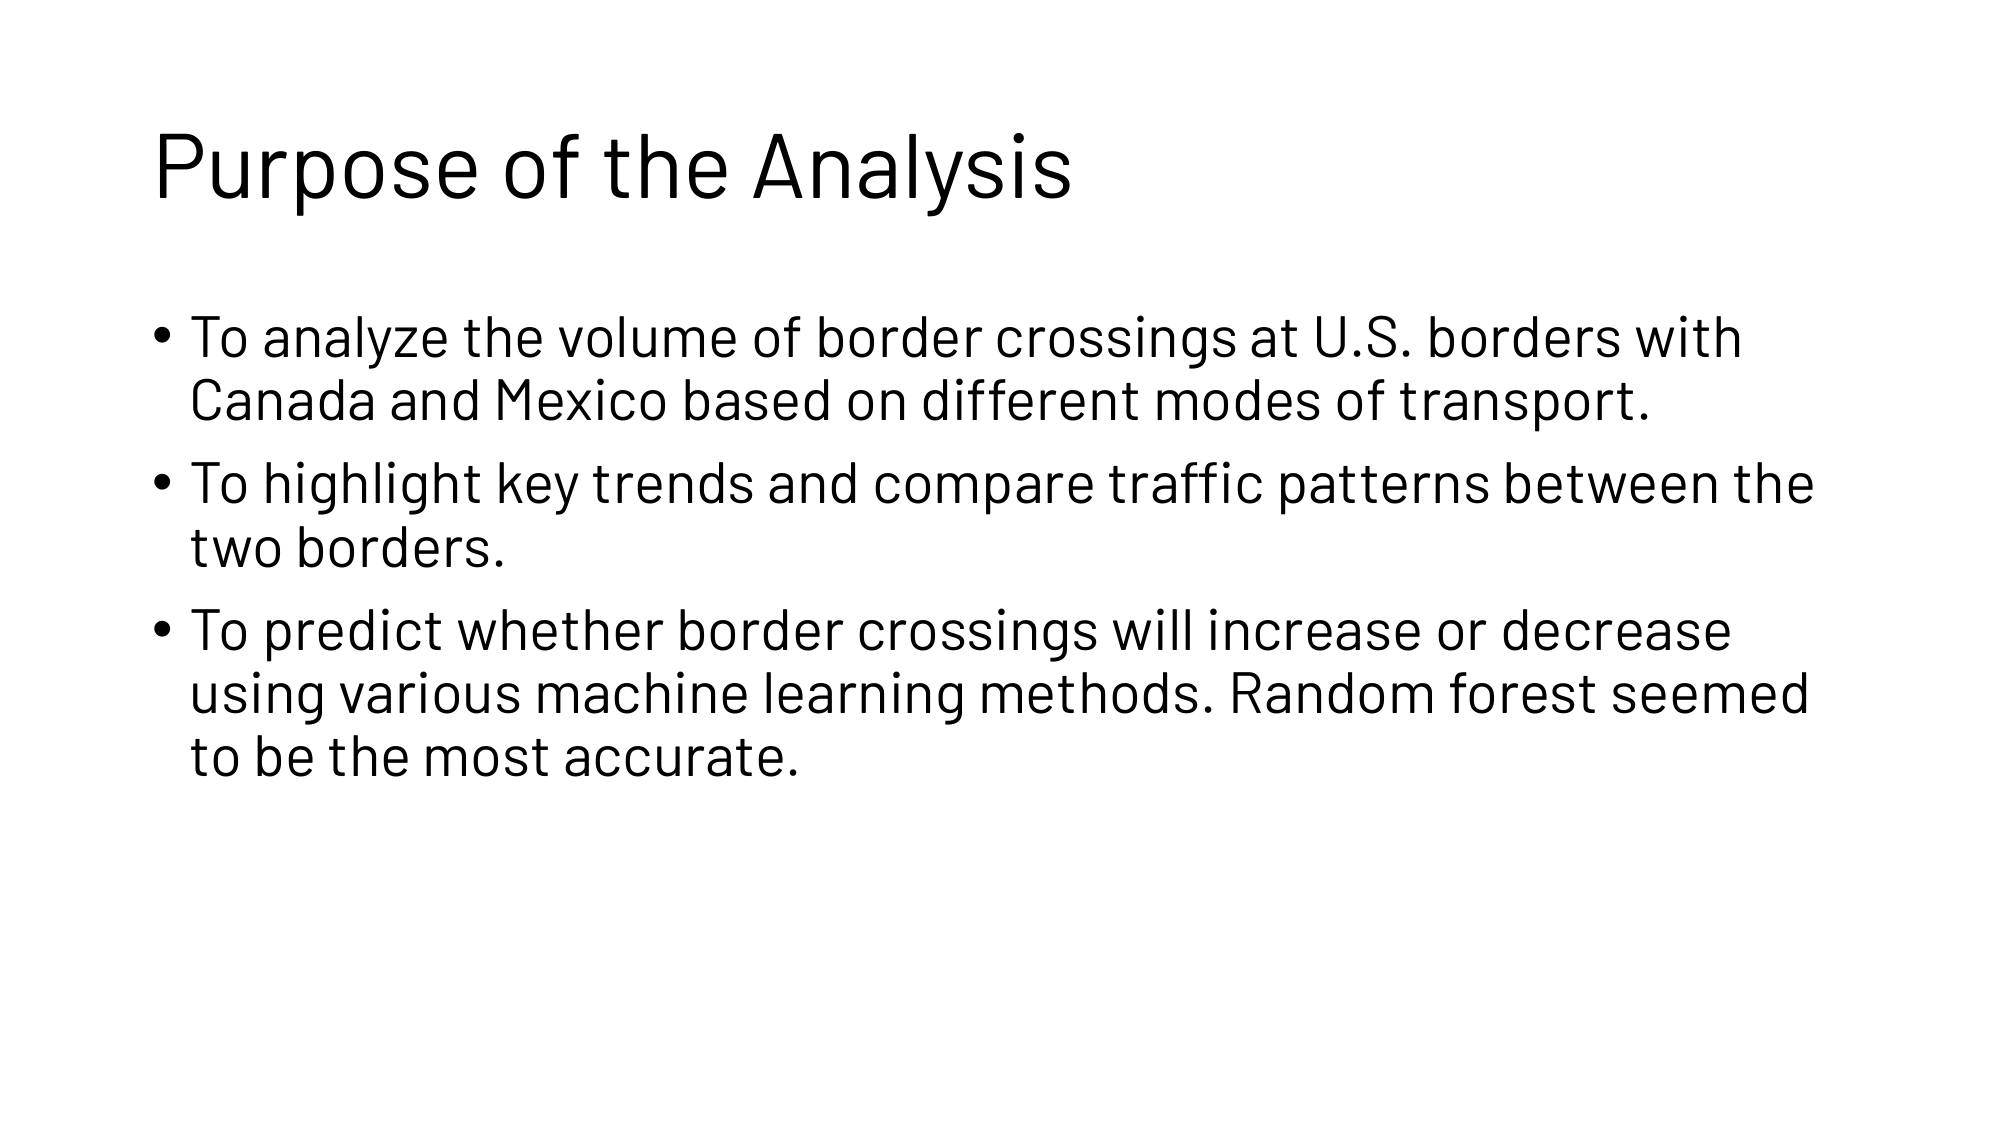

# Purpose of the Analysis
To analyze the volume of border crossings at U.S. borders with Canada and Mexico based on different modes of transport.
To highlight key trends and compare traffic patterns between the two borders.
To predict whether border crossings will increase or decrease using various machine learning methods. Random forest seemed to be the most accurate.